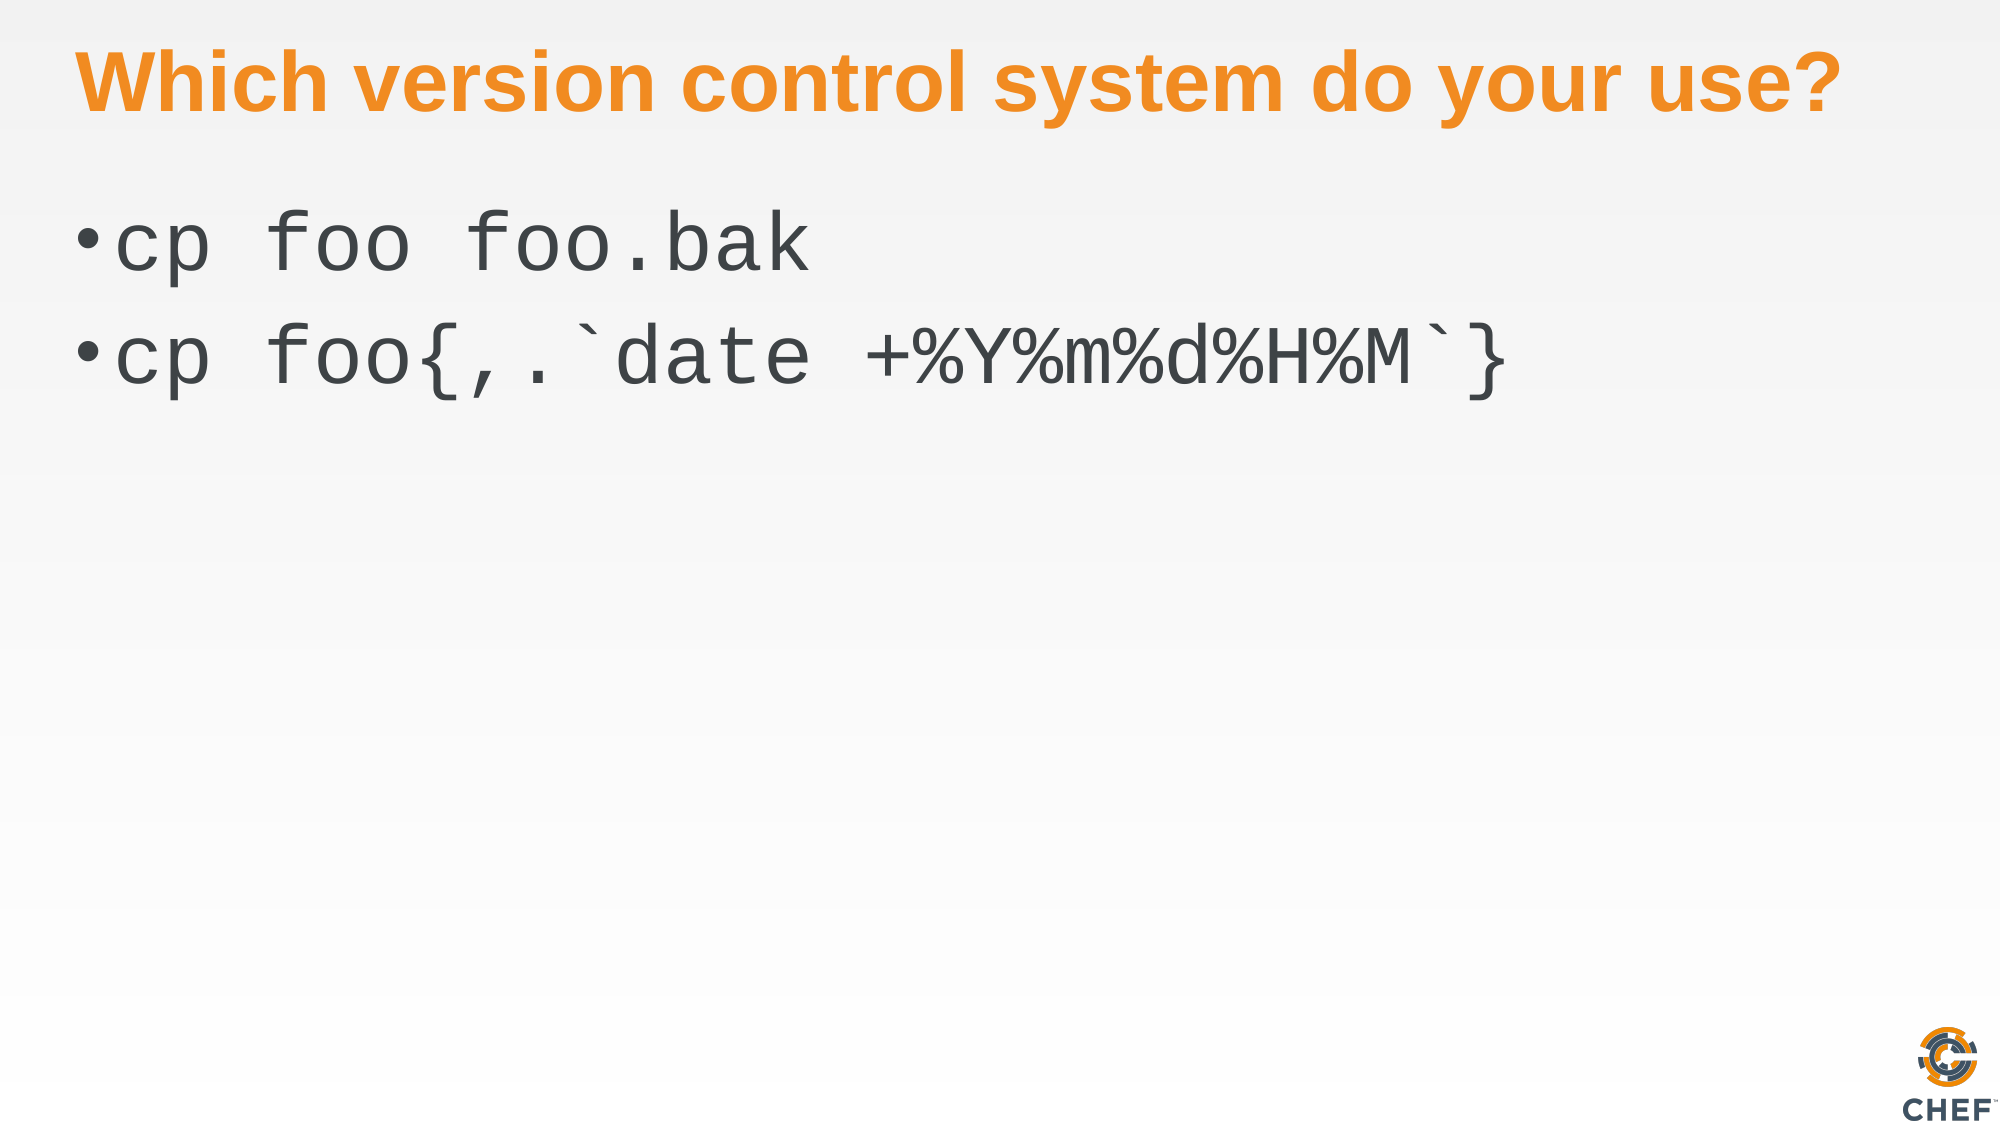

# Which version control system do your use?
cp foo foo.bak
cp foo{,.`date +%Y%m%d%H%M`}